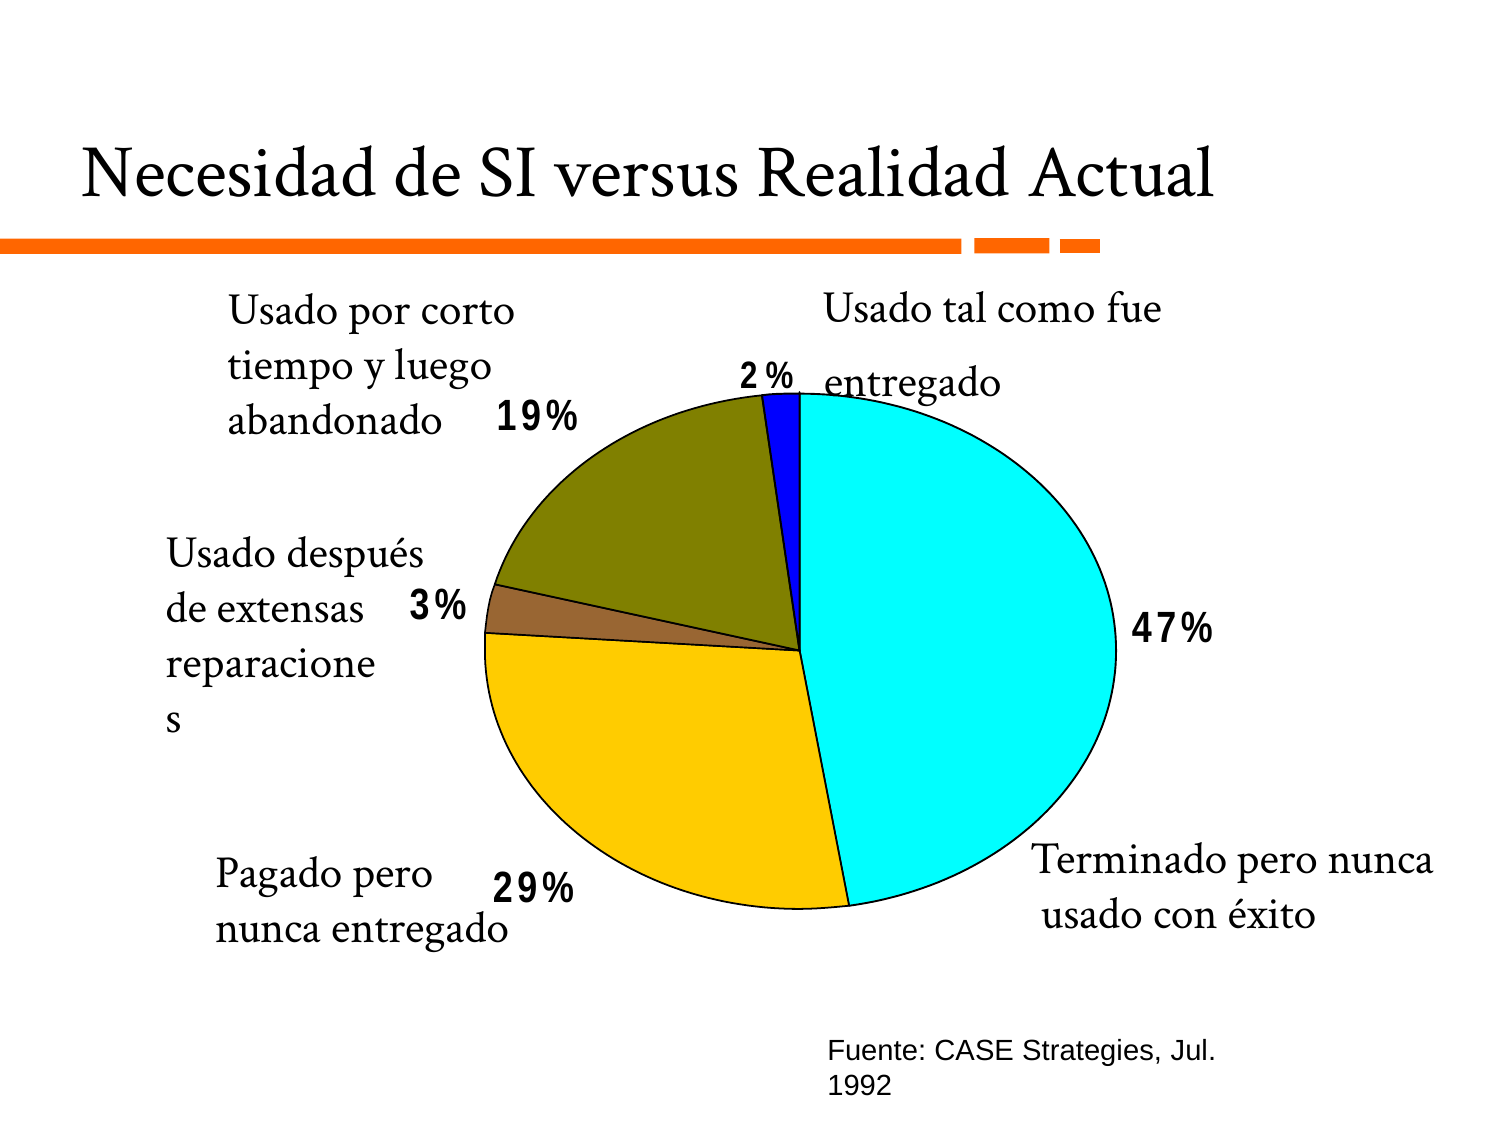

# Necesidad de SI versus Realidad Actual

Usado tal como fue
2% entregado
Usado por corto
tiempo y luego
19%
abandonado

Usado después
3%
de extensas  reparaciones

47%

Terminado pero nunca  usado con éxito
Pagado pero
29%
nunca entregado
Fuente: CASE Strategies, Jul. 1992